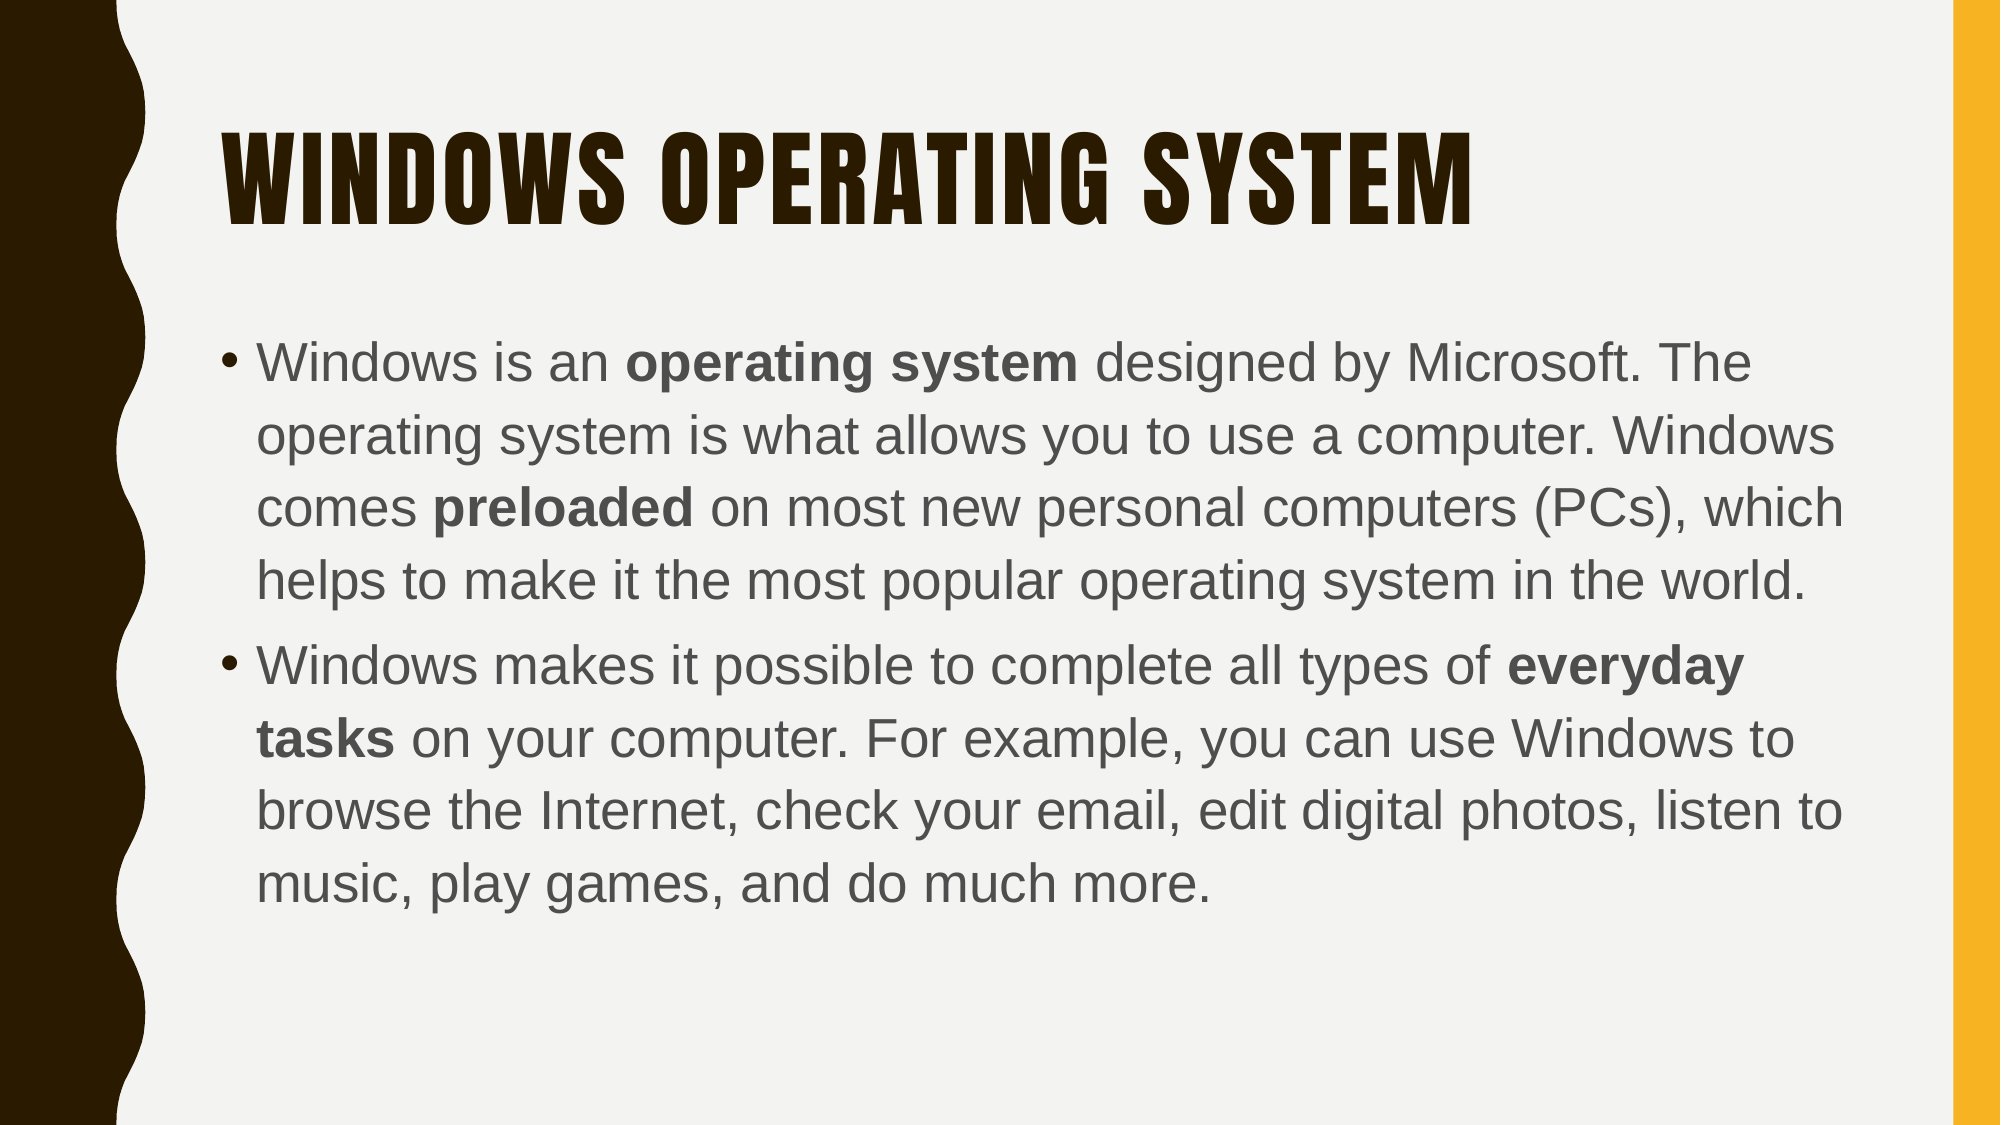

# Windows operating system
Windows is an operating system designed by Microsoft. The operating system is what allows you to use a computer. Windows comes preloaded on most new personal computers (PCs), which helps to make it the most popular operating system in the world.
Windows makes it possible to complete all types of everyday tasks on your computer. For example, you can use Windows to browse the Internet, check your email, edit digital photos, listen to music, play games, and do much more.